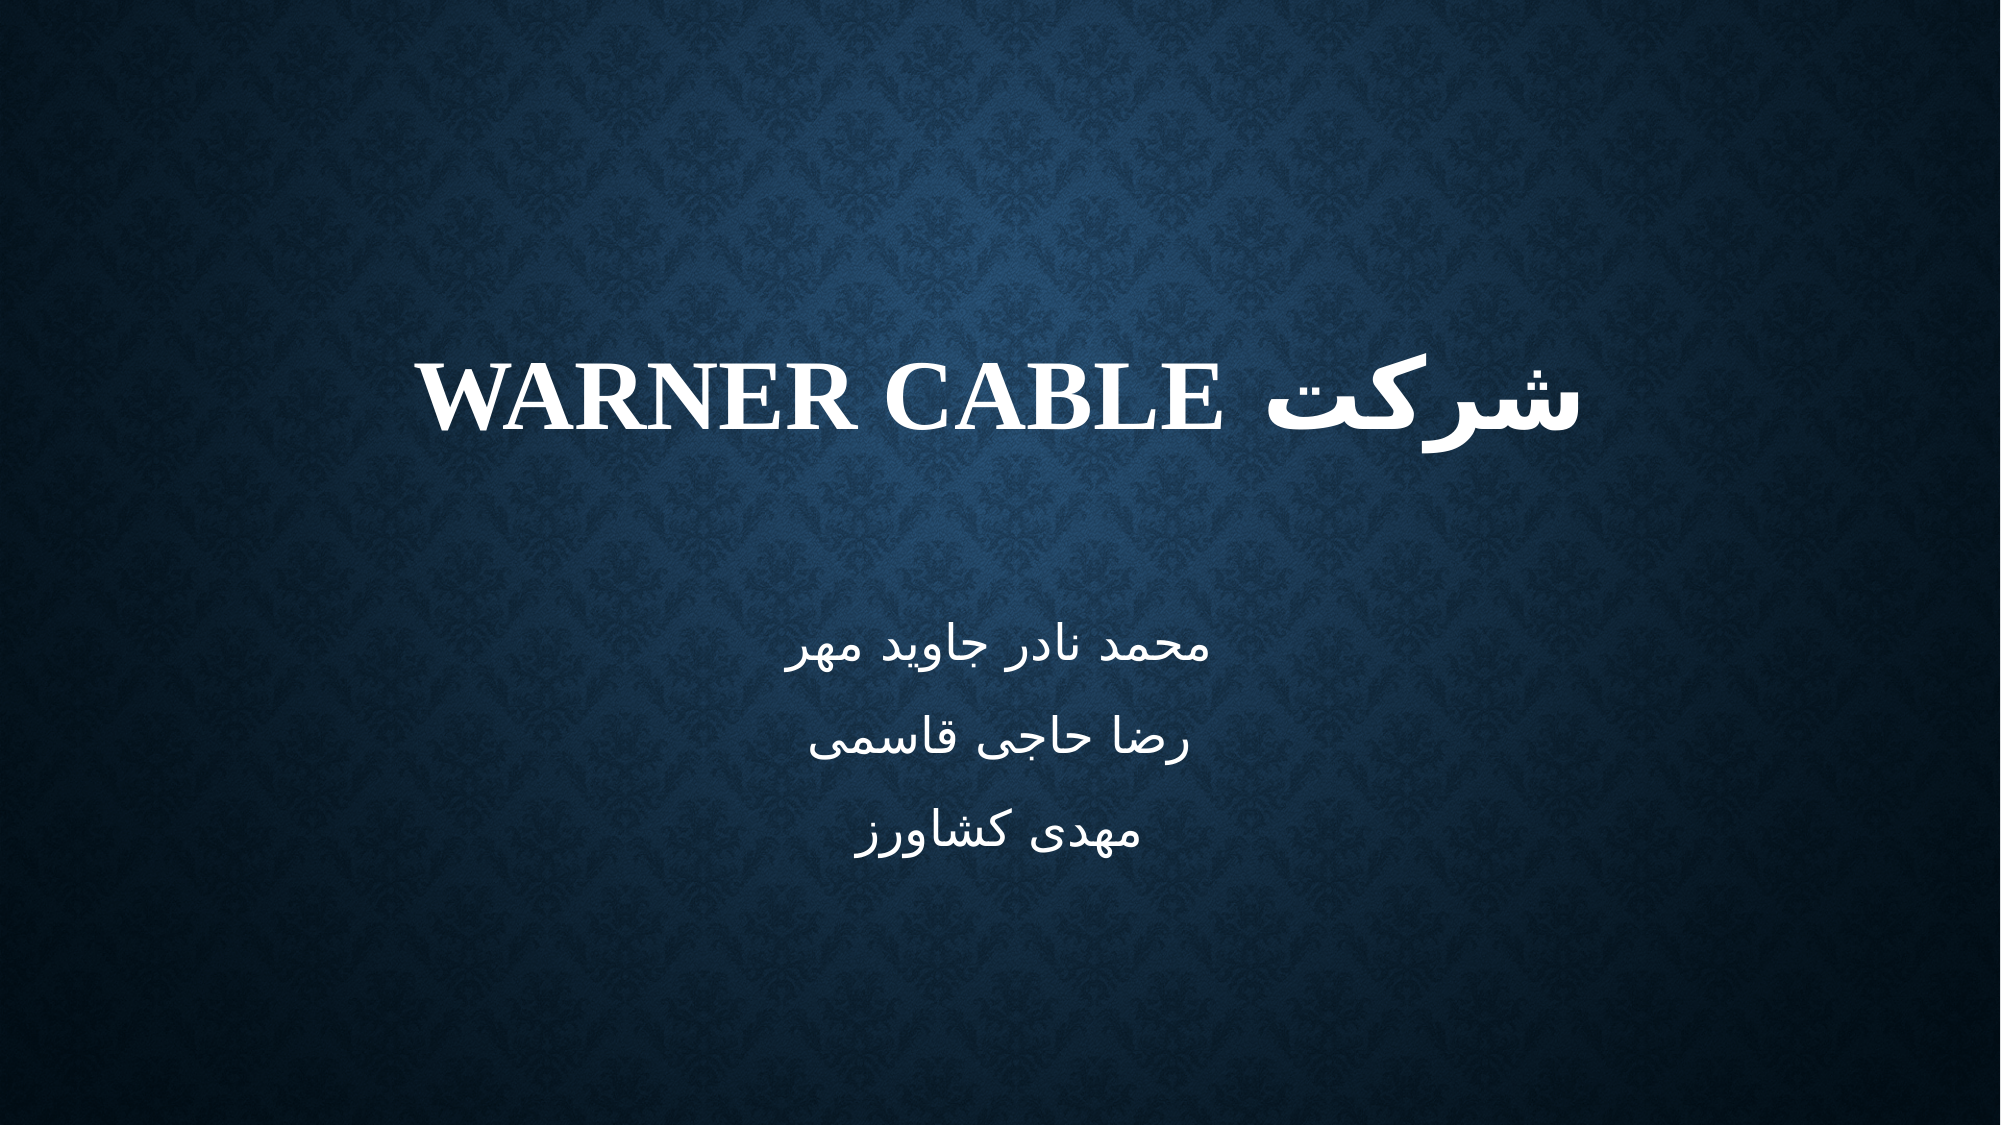

# شرکت Warner cABle
محمد نادر جاوید مهر
رضا حاجی قاسمی
مهدی کشاورز